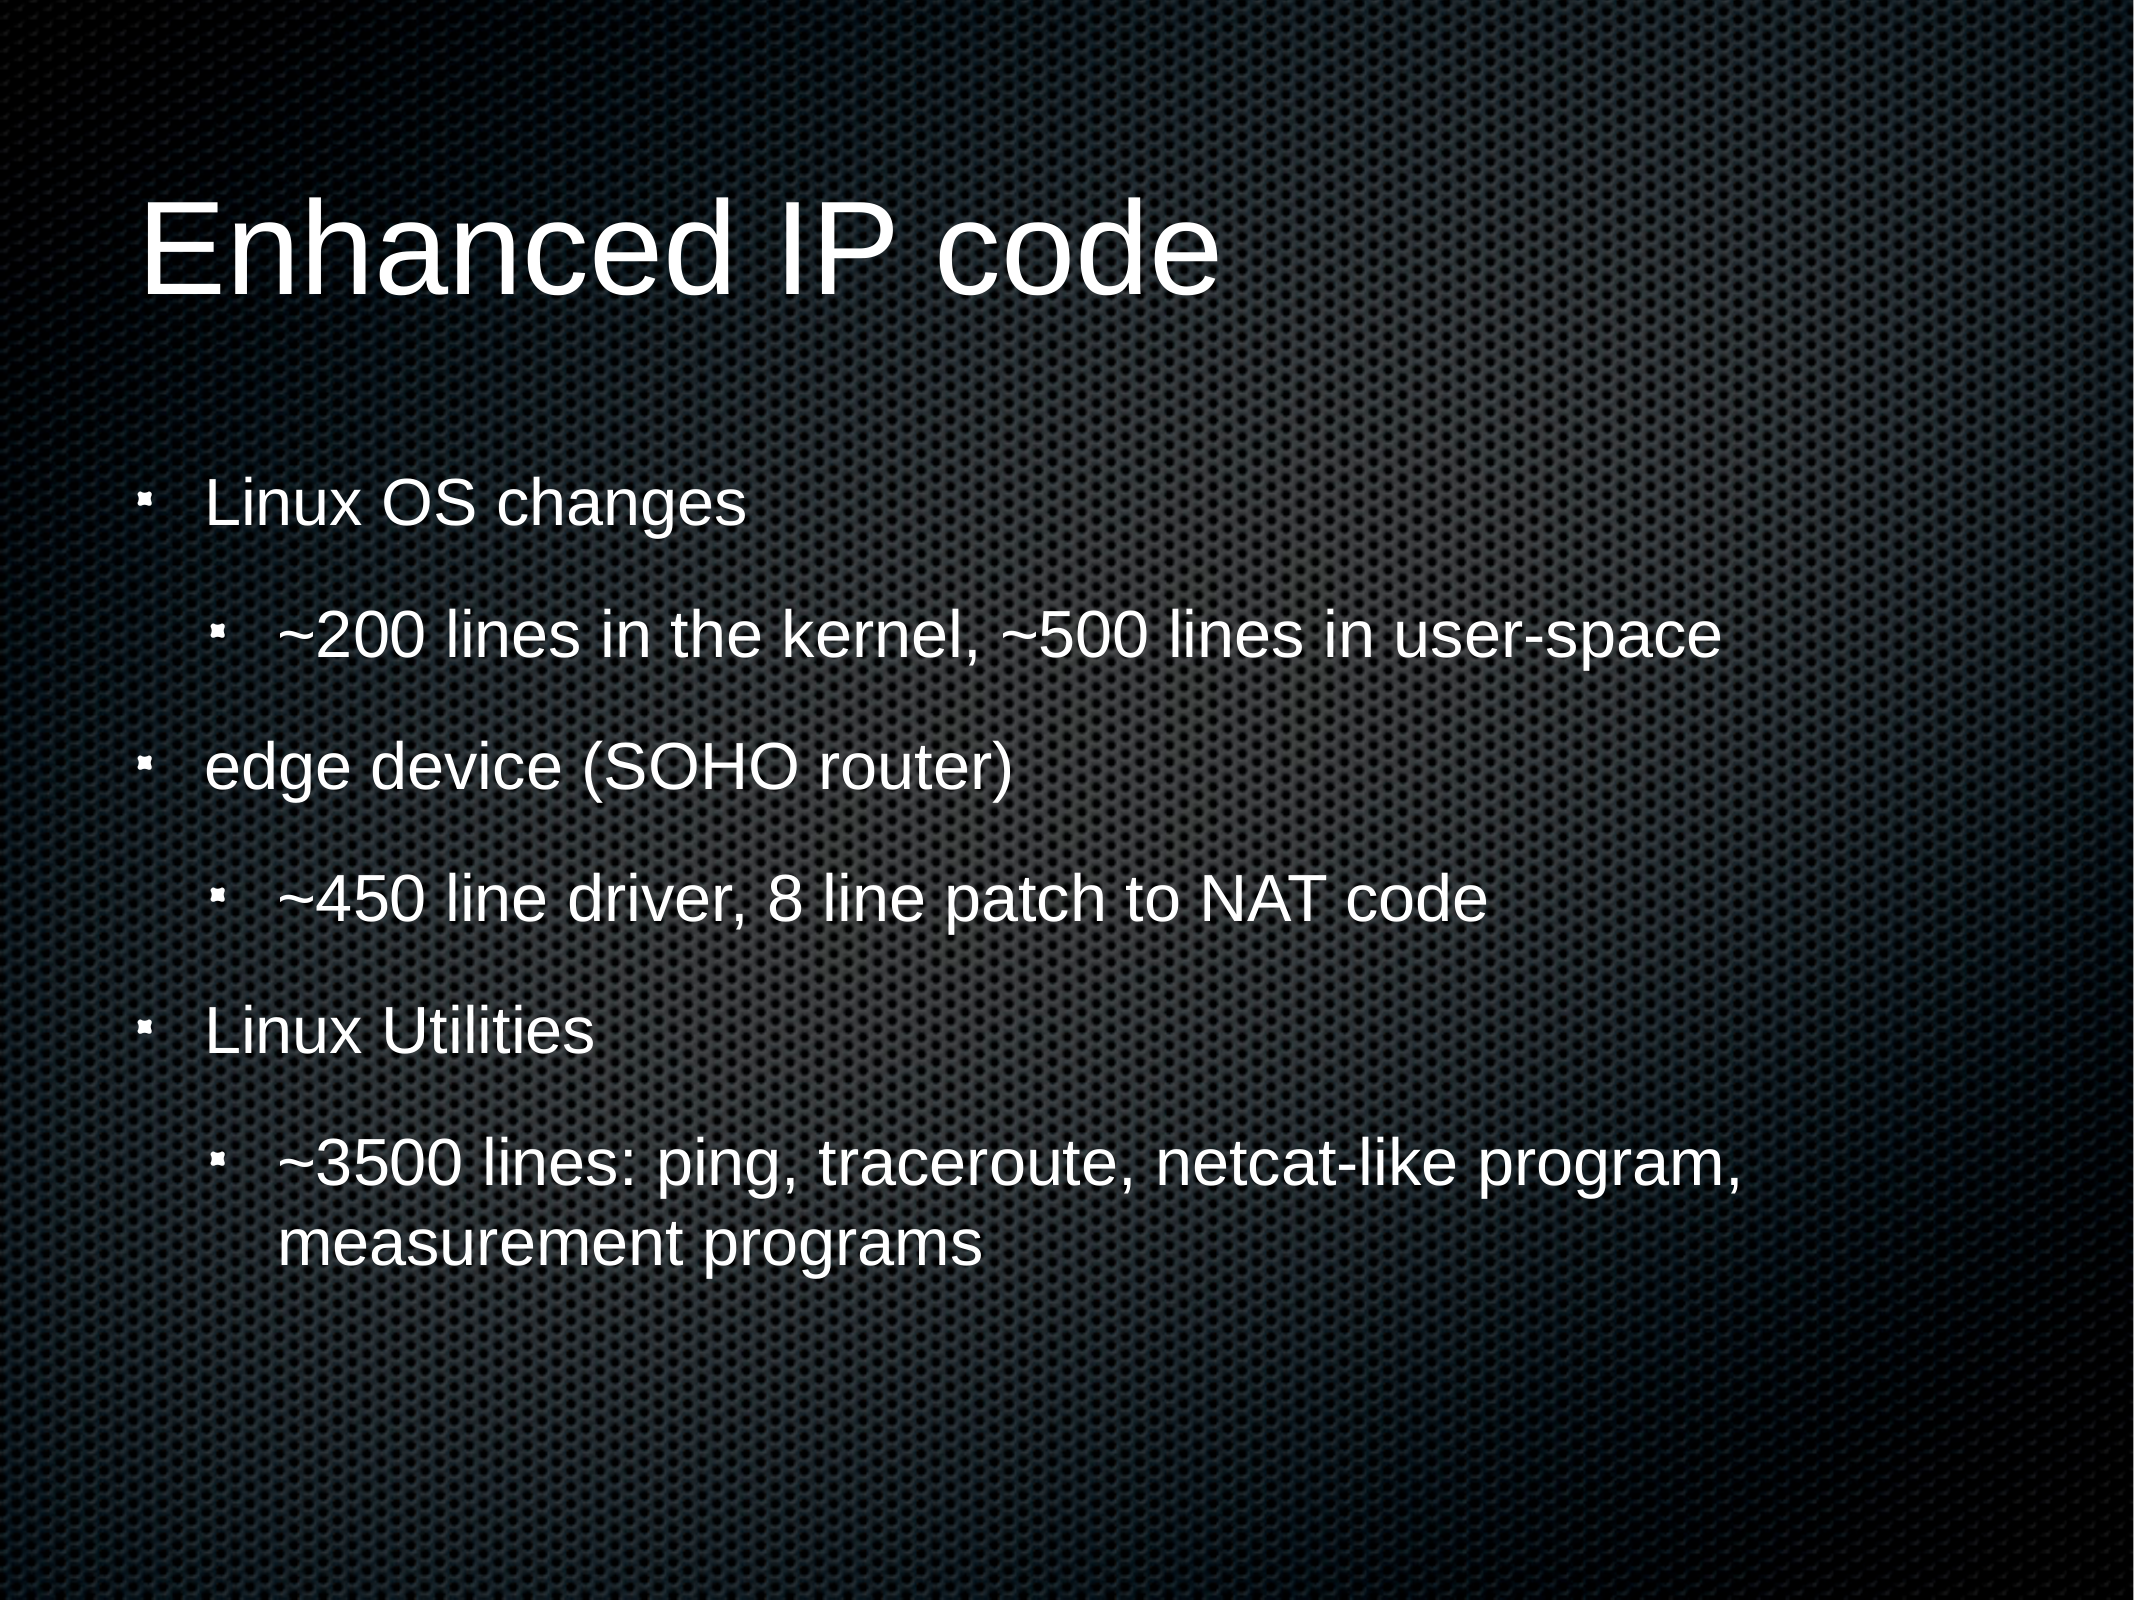

# Enhanced IP code
Linux OS changes
~200 lines in the kernel, ~500 lines in user-space
edge device (SOHO router)
~450 line driver, 8 line patch to NAT code
Linux Utilities
~3500 lines: ping, traceroute, netcat-like program, measurement programs